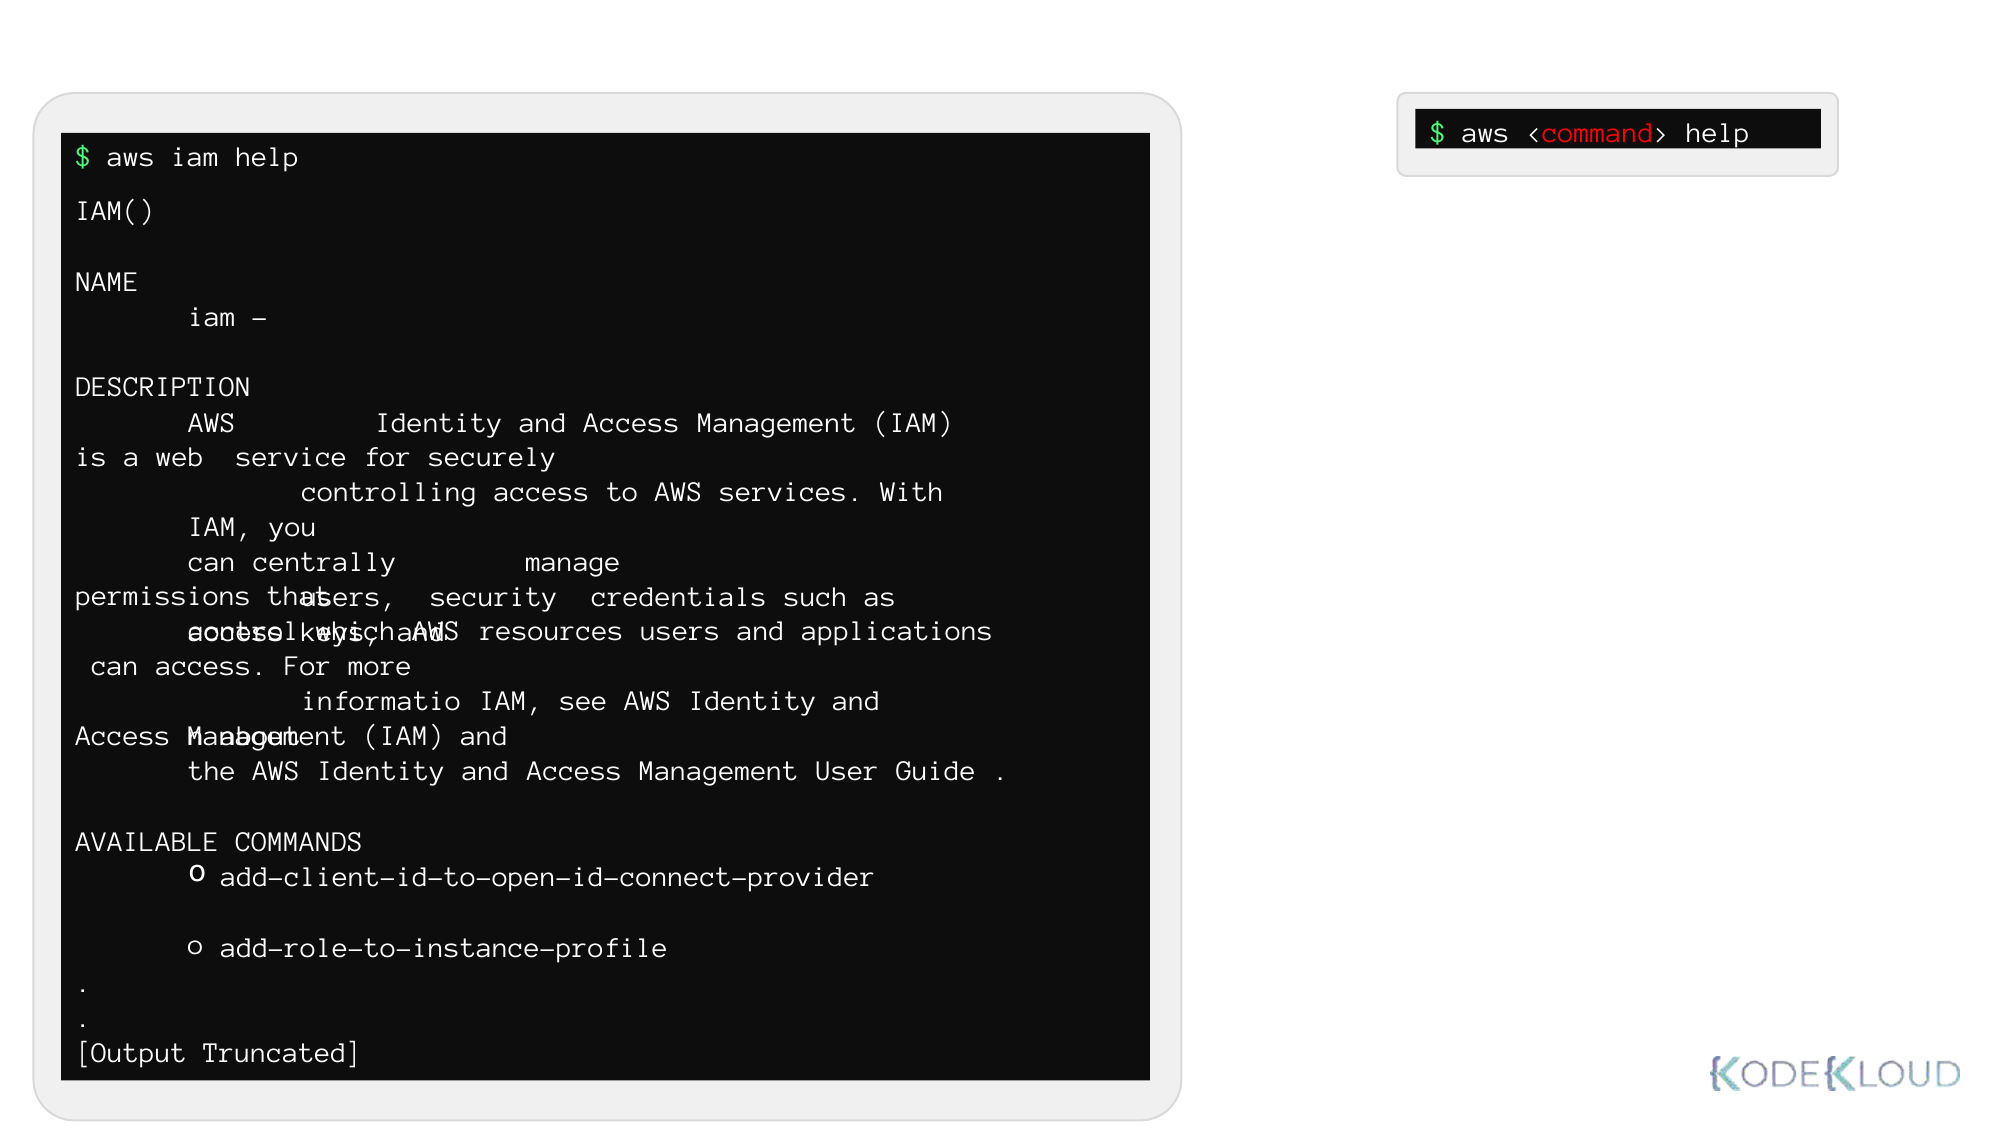

$ aws <command> help
$ aws iam help
IAM()

NAME
iam -

DESCRIPTION
AWS	Identity and Access Management (IAM) is a web  service for securely
controlling access to AWS services. With IAM, you
can centrally	manage
users,	security	credentials such as access keys, and
permissions that
control which AWS  can access. For more
information about
resources users and applications
IAM, see AWS Identity and
Access Management (IAM) and
the AWS Identity and Access Management User Guide .

AVAILABLE COMMANDS
add-client-id-to-open-id-connect-provider

add-role-to-instance-profile
.
.
[Output Truncated]